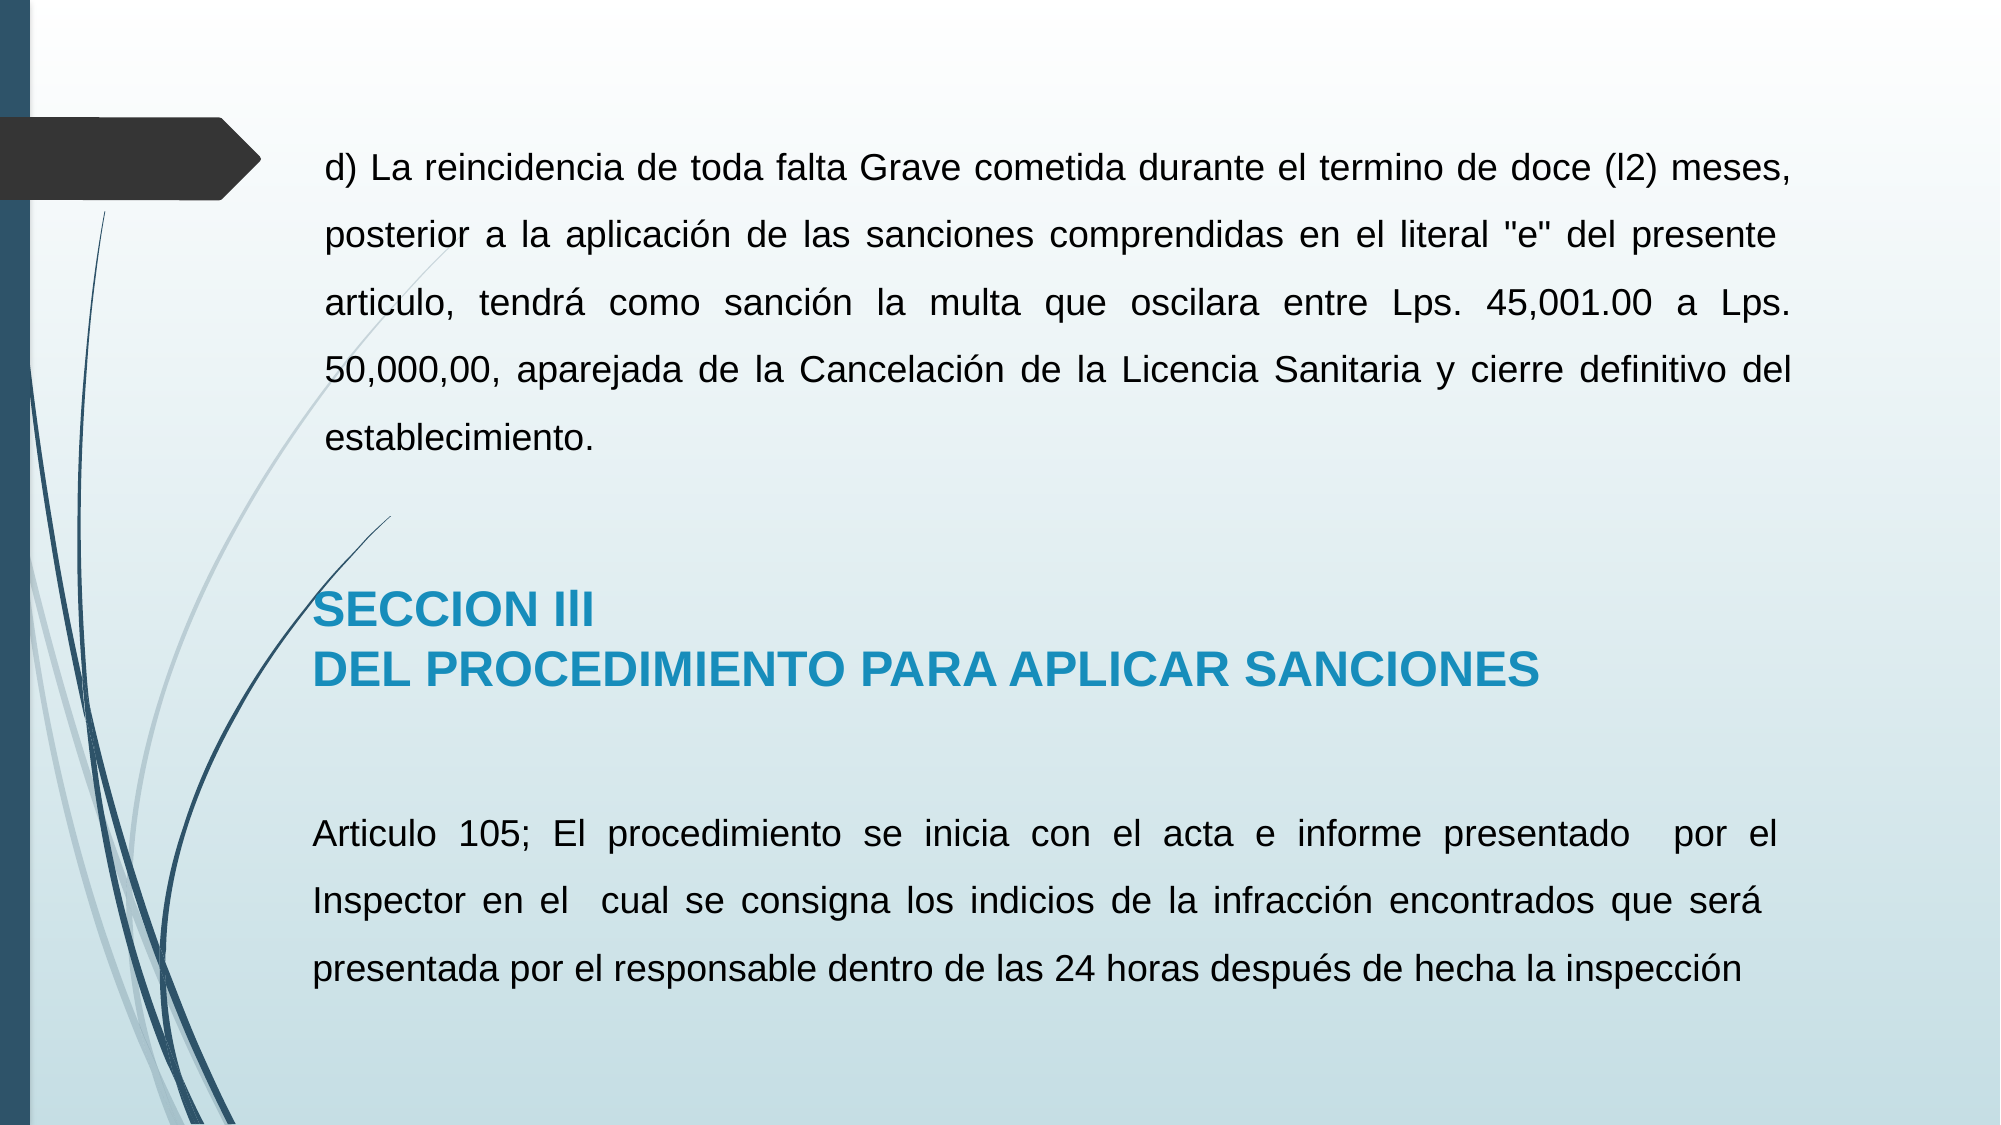

d) La reincidencia de toda falta Grave cometida durante el termino de doce (l2) meses, posterior a la aplicación de las sanciones comprendidas en el literal "e" del presente  articulo, tendrá como sanción la multa que oscilara entre Lps. 45,001.00 a Lps. 50,000,00, aparejada de la Cancelación de la Licencia Sanitaria y cierre definitivo del establecimiento.
SECCION IlI
DEL PROCEDIMIENTO PARA APLICAR SANCIONES

Articulo 105; El procedimiento se inicia con el acta e informe presentado  por el Inspector en el  cual se consigna los indicios de la infracción encontrados que será  presentada por el responsable dentro de las 24 horas después de hecha la inspección